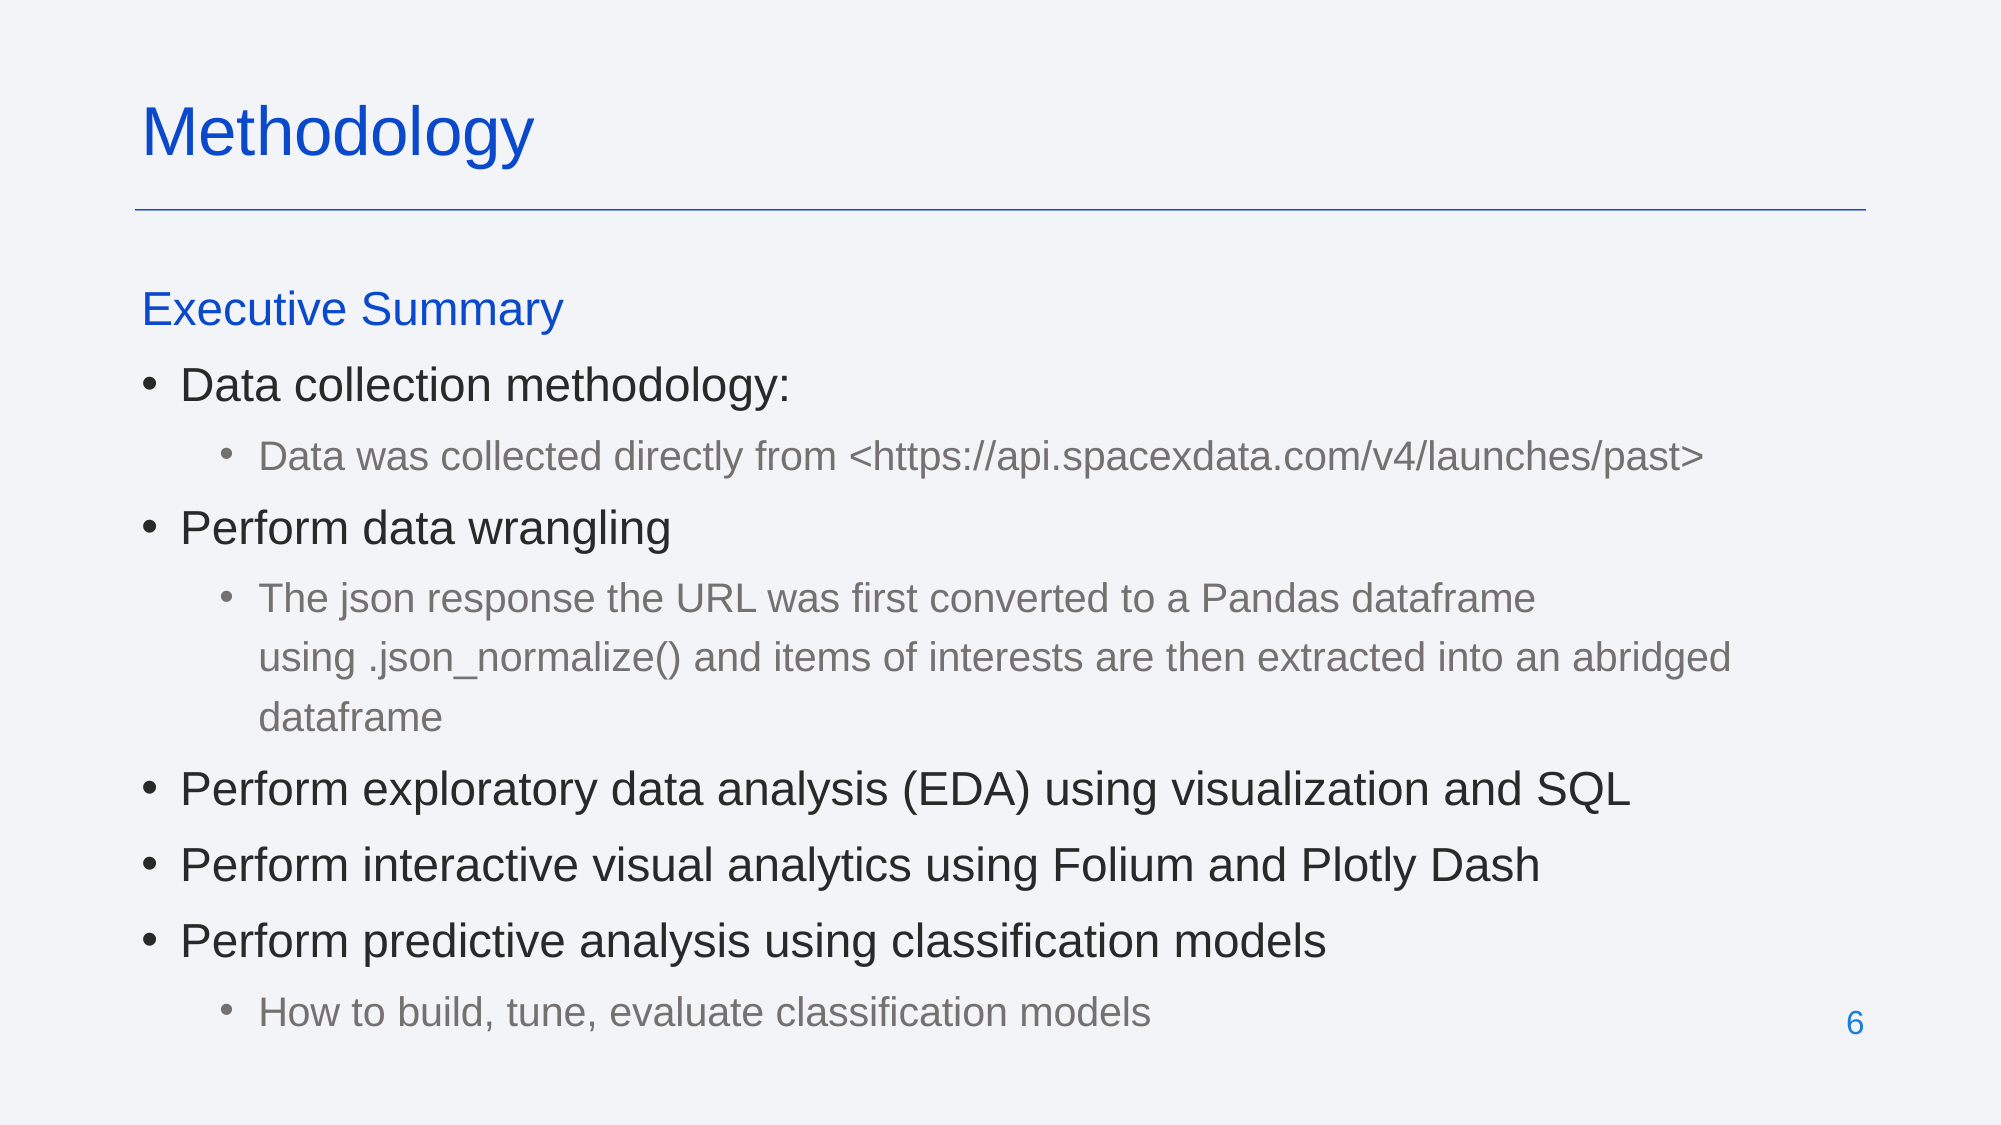

Methodology
Executive Summary
Data collection methodology:
Data was collected directly from <https://api.spacexdata.com/v4/launches/past>
Perform data wrangling
The json response the URL was first converted to a Pandas dataframe using .json_normalize() and items of interests are then extracted into an abridged dataframe
Perform exploratory data analysis (EDA) using visualization and SQL
Perform interactive visual analytics using Folium and Plotly Dash
Perform predictive analysis using classification models
How to build, tune, evaluate classification models

6